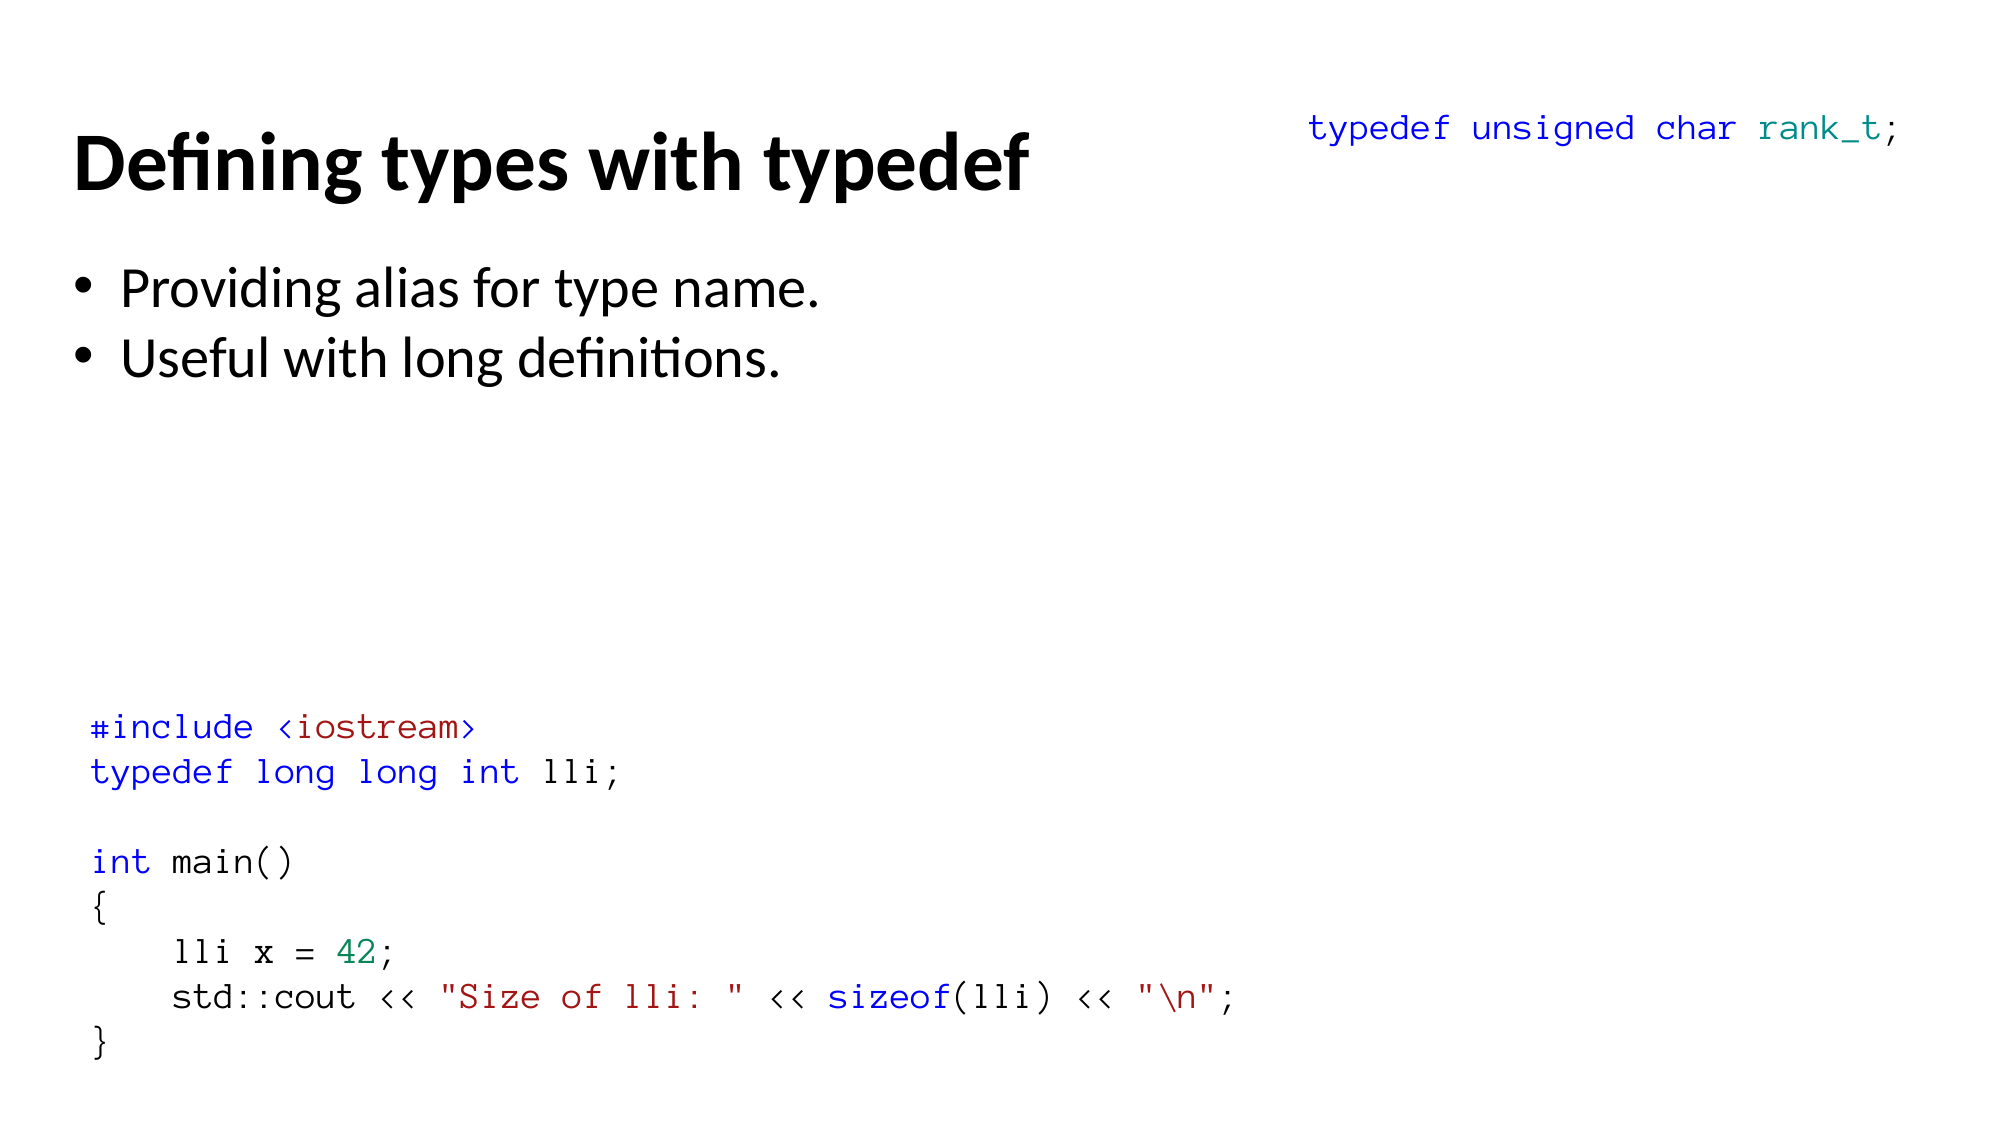

Defining types with typedef
typedef unsigned char rank_t;
Providing alias for type name.
Useful with long definitions.
#include <iostream>
typedef long long int lli;
int main()
{
    lli x = 42;
    std::cout << "Size of lli: " << sizeof(lli) << "\n";
}